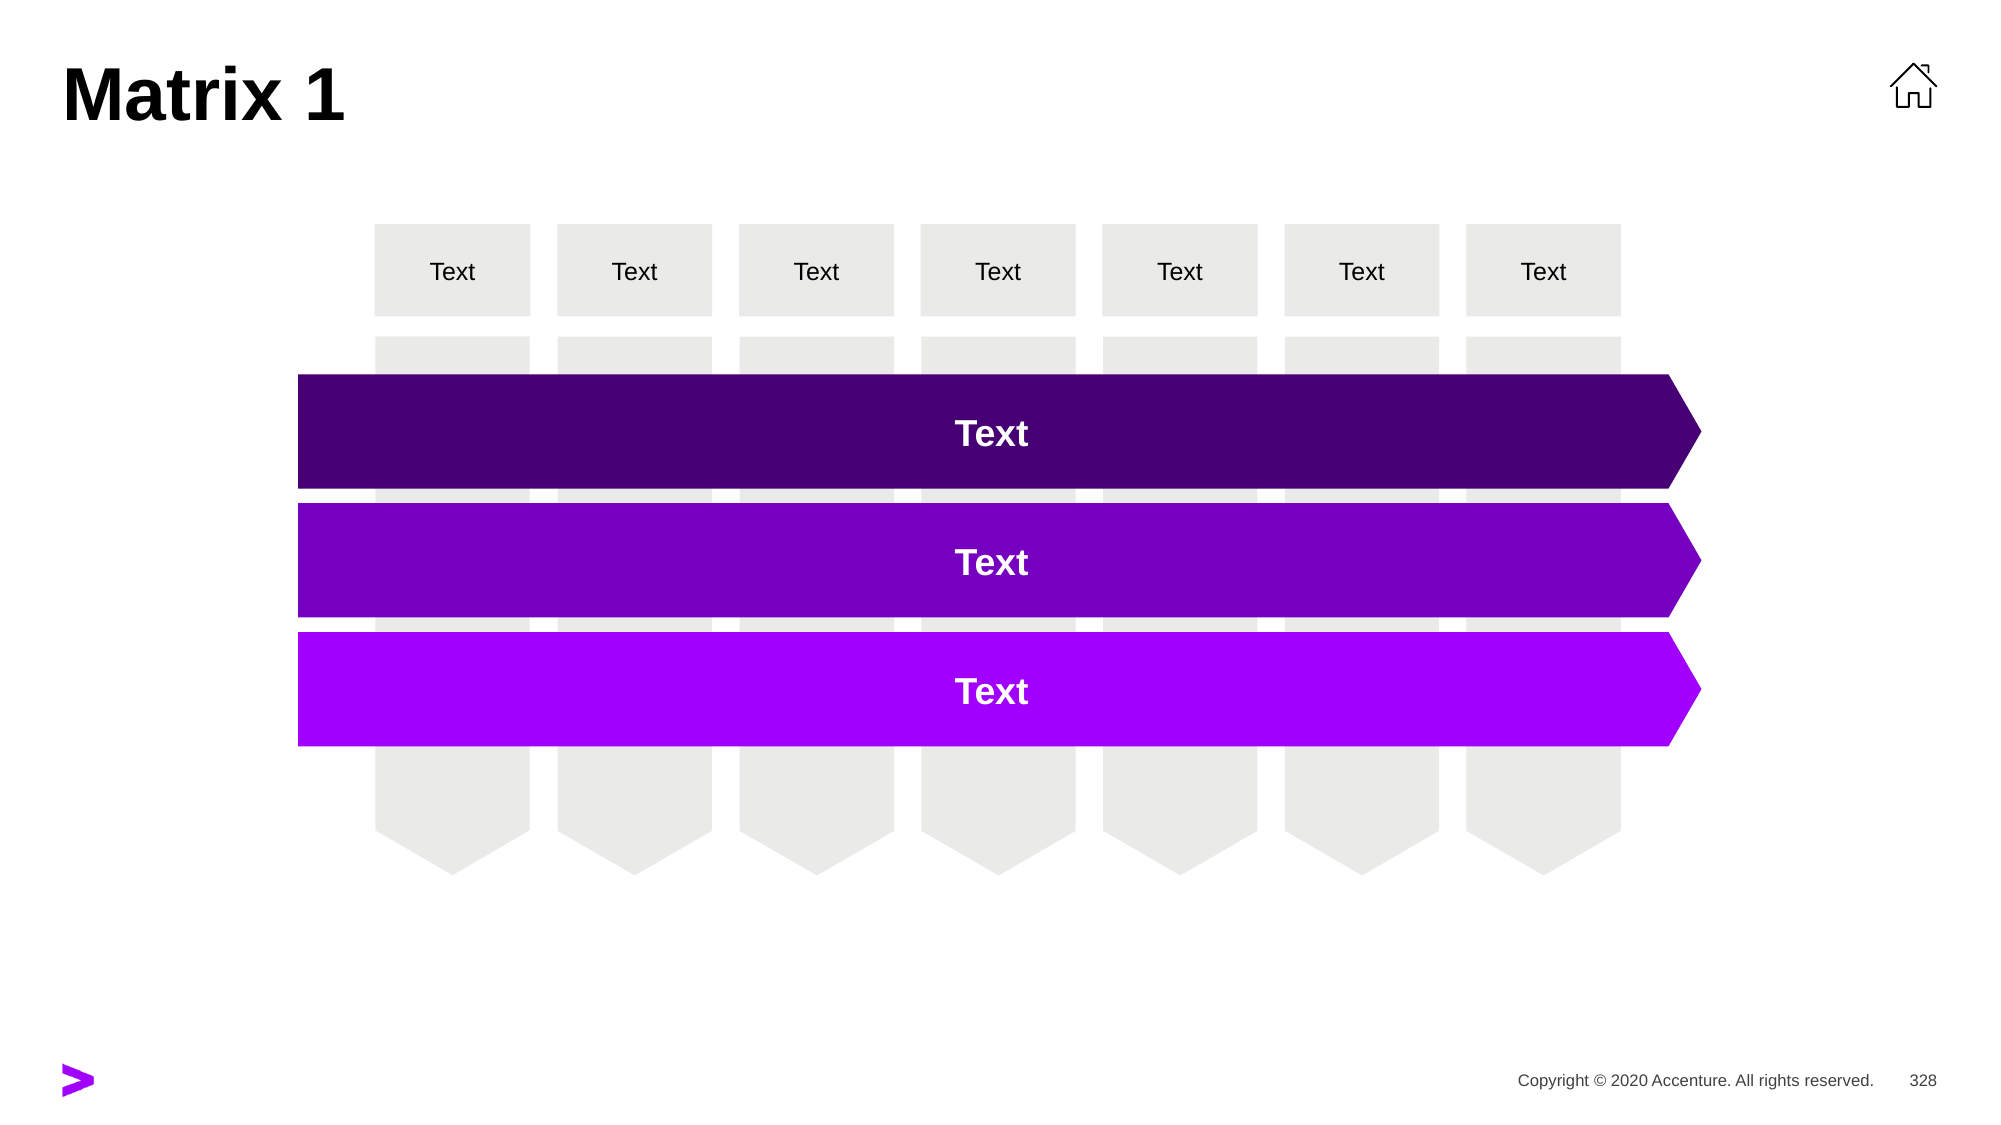

# Matrix 1

Text
Text
Text
Text
Text
Text
Text
Text
Text

Text